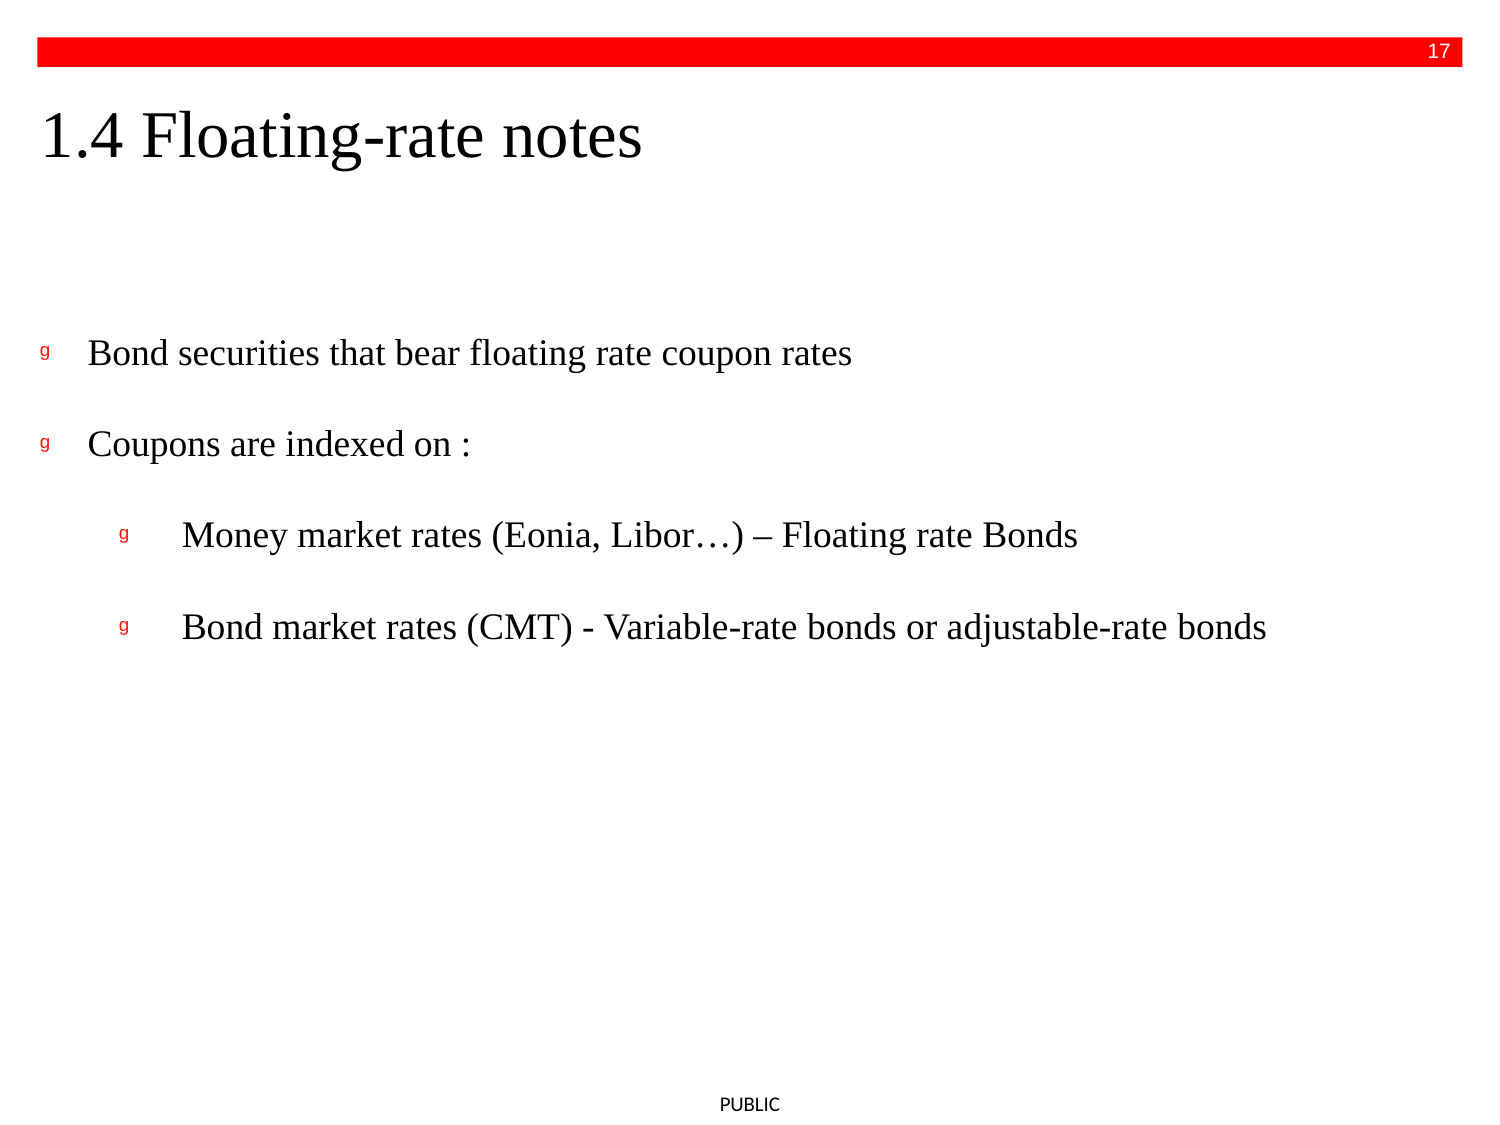

1.4 Floating-rate notes
Bond securities that bear floating rate coupon rates

Coupons are indexed on :

Money market rates (Eonia, Libor…) – Floating rate Bonds

Bond market rates (CMT) - Variable-rate bonds or adjustable-rate bonds